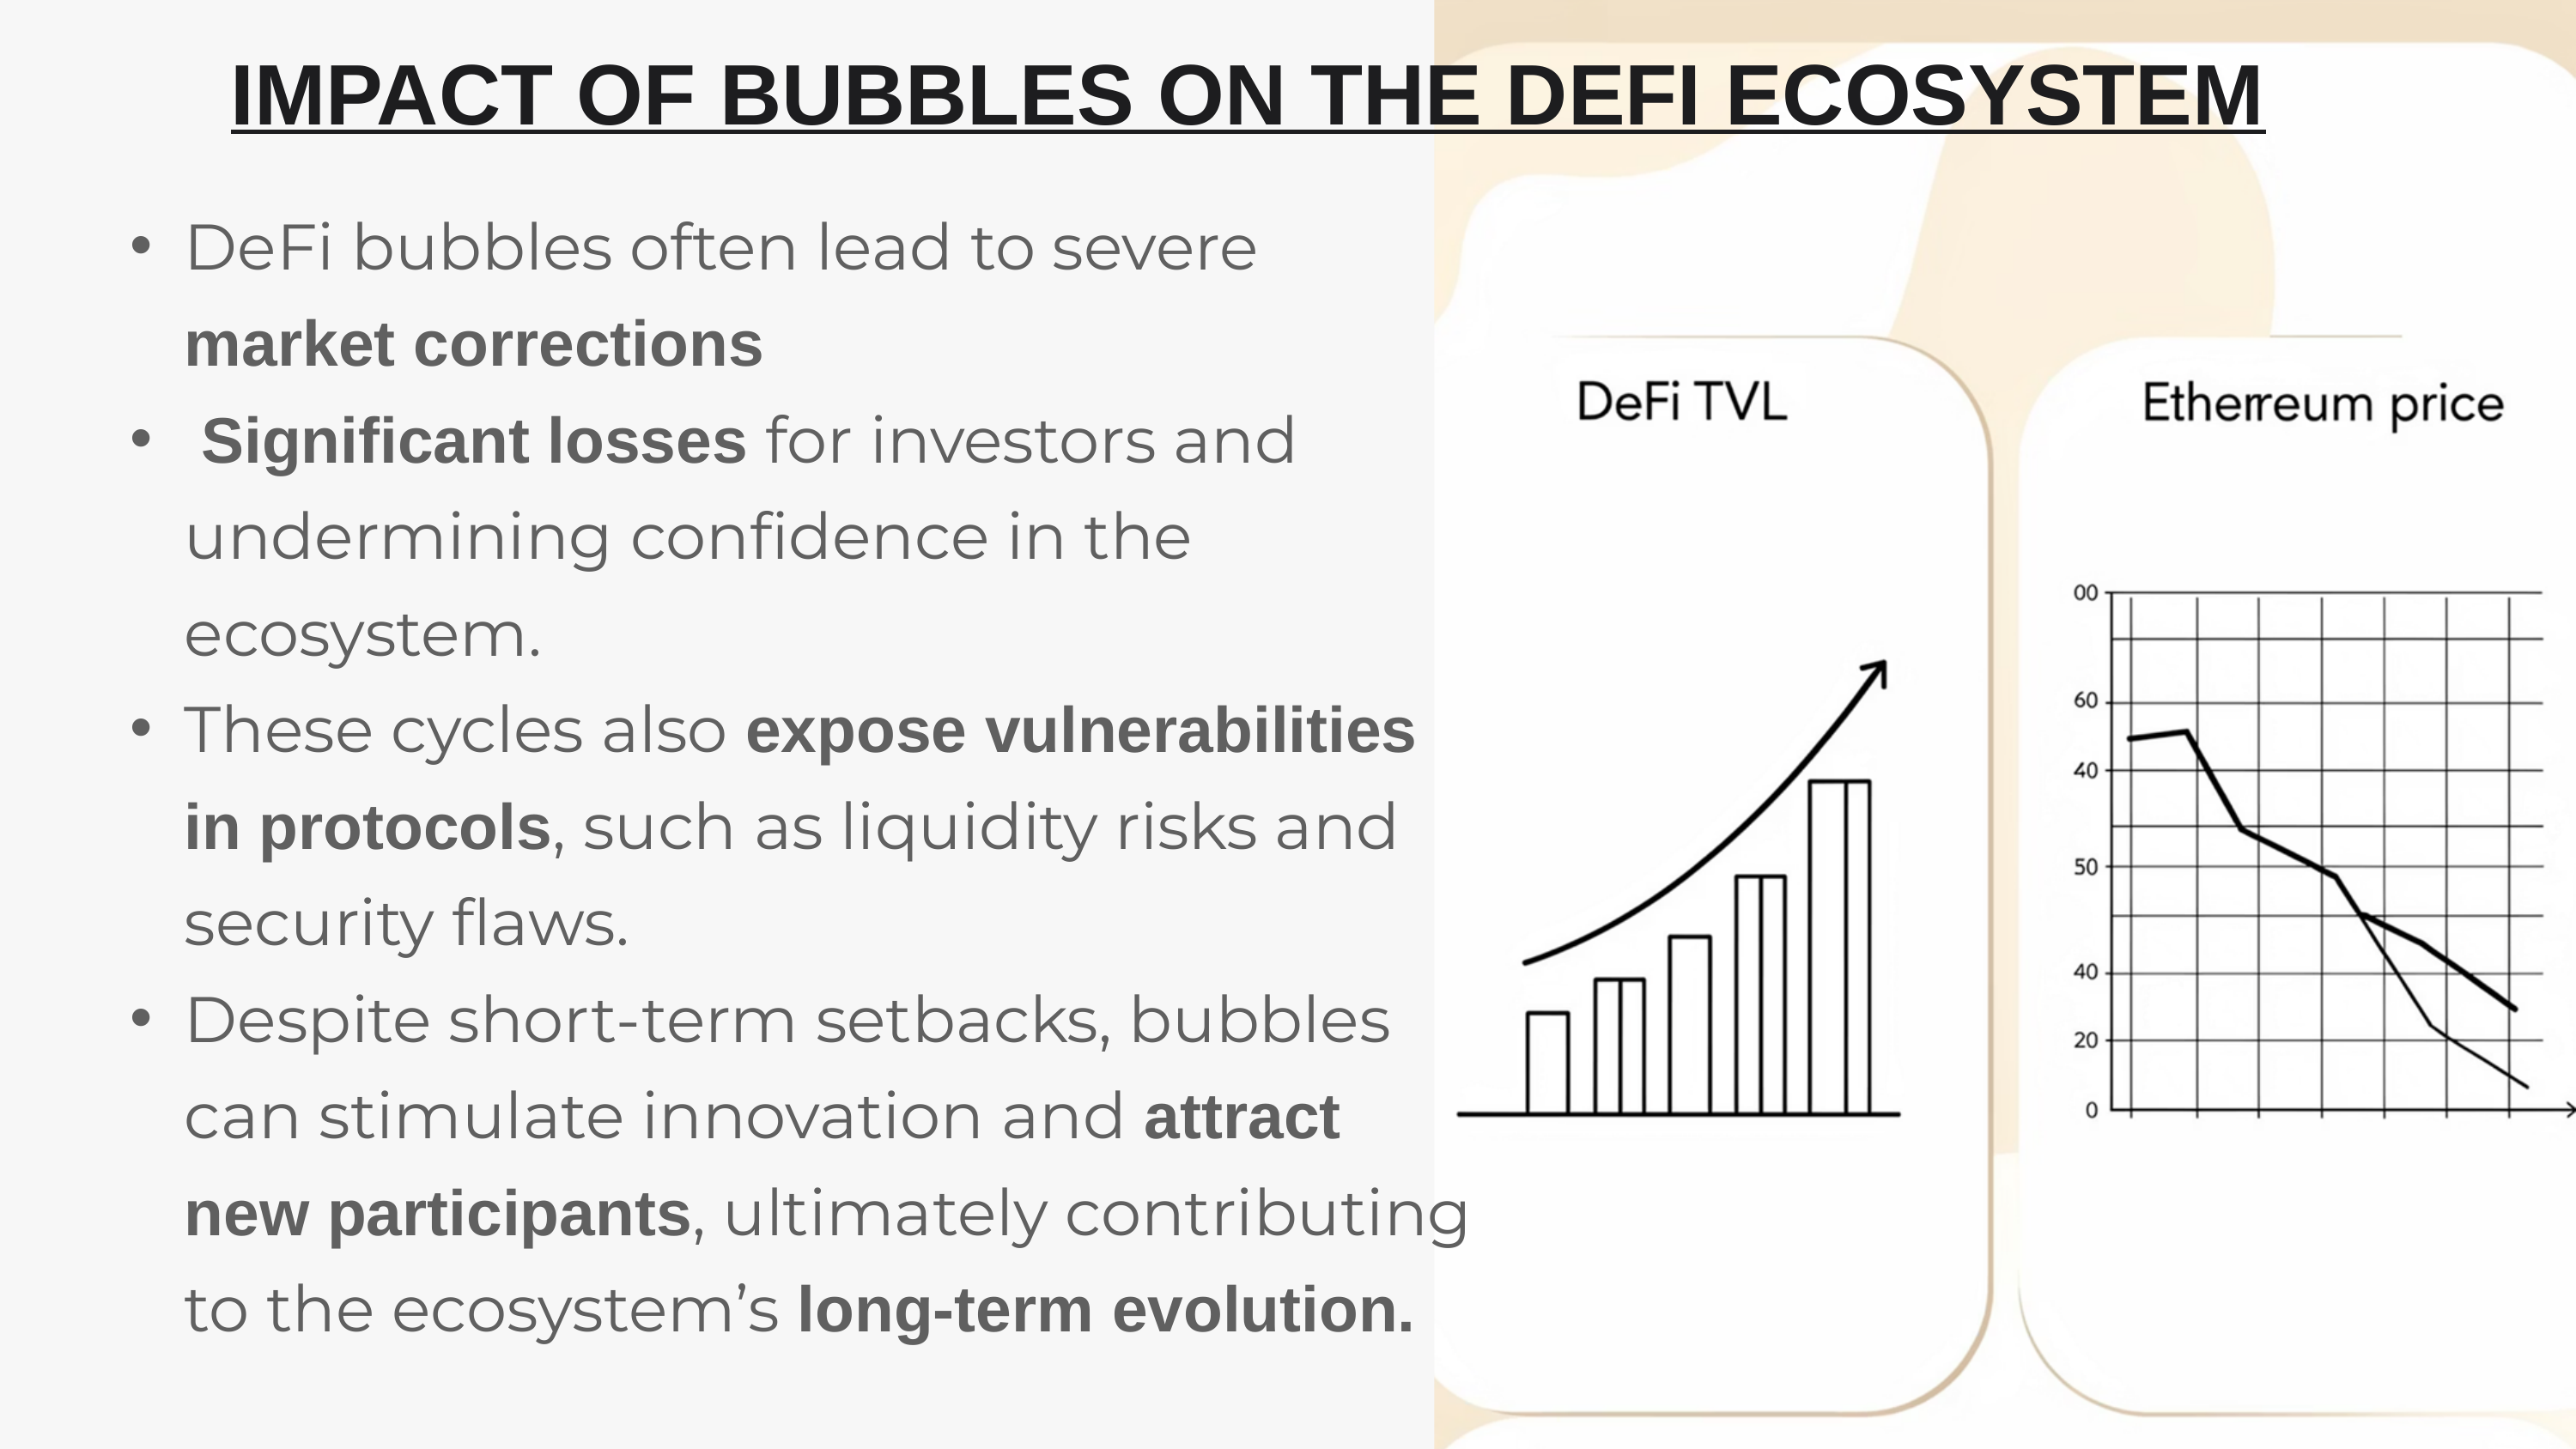

IMPACT OF BUBBLES ON THE DEFI ECOSYSTEM
DeFi bubbles often lead to severe market corrections
 Significant losses for investors and undermining confidence in the ecosystem.
These cycles also expose vulnerabilities in protocols, such as liquidity risks and security flaws.
Despite short-term setbacks, bubbles can stimulate innovation and attract new participants, ultimately contributing to the ecosystem’s long-term evolution.